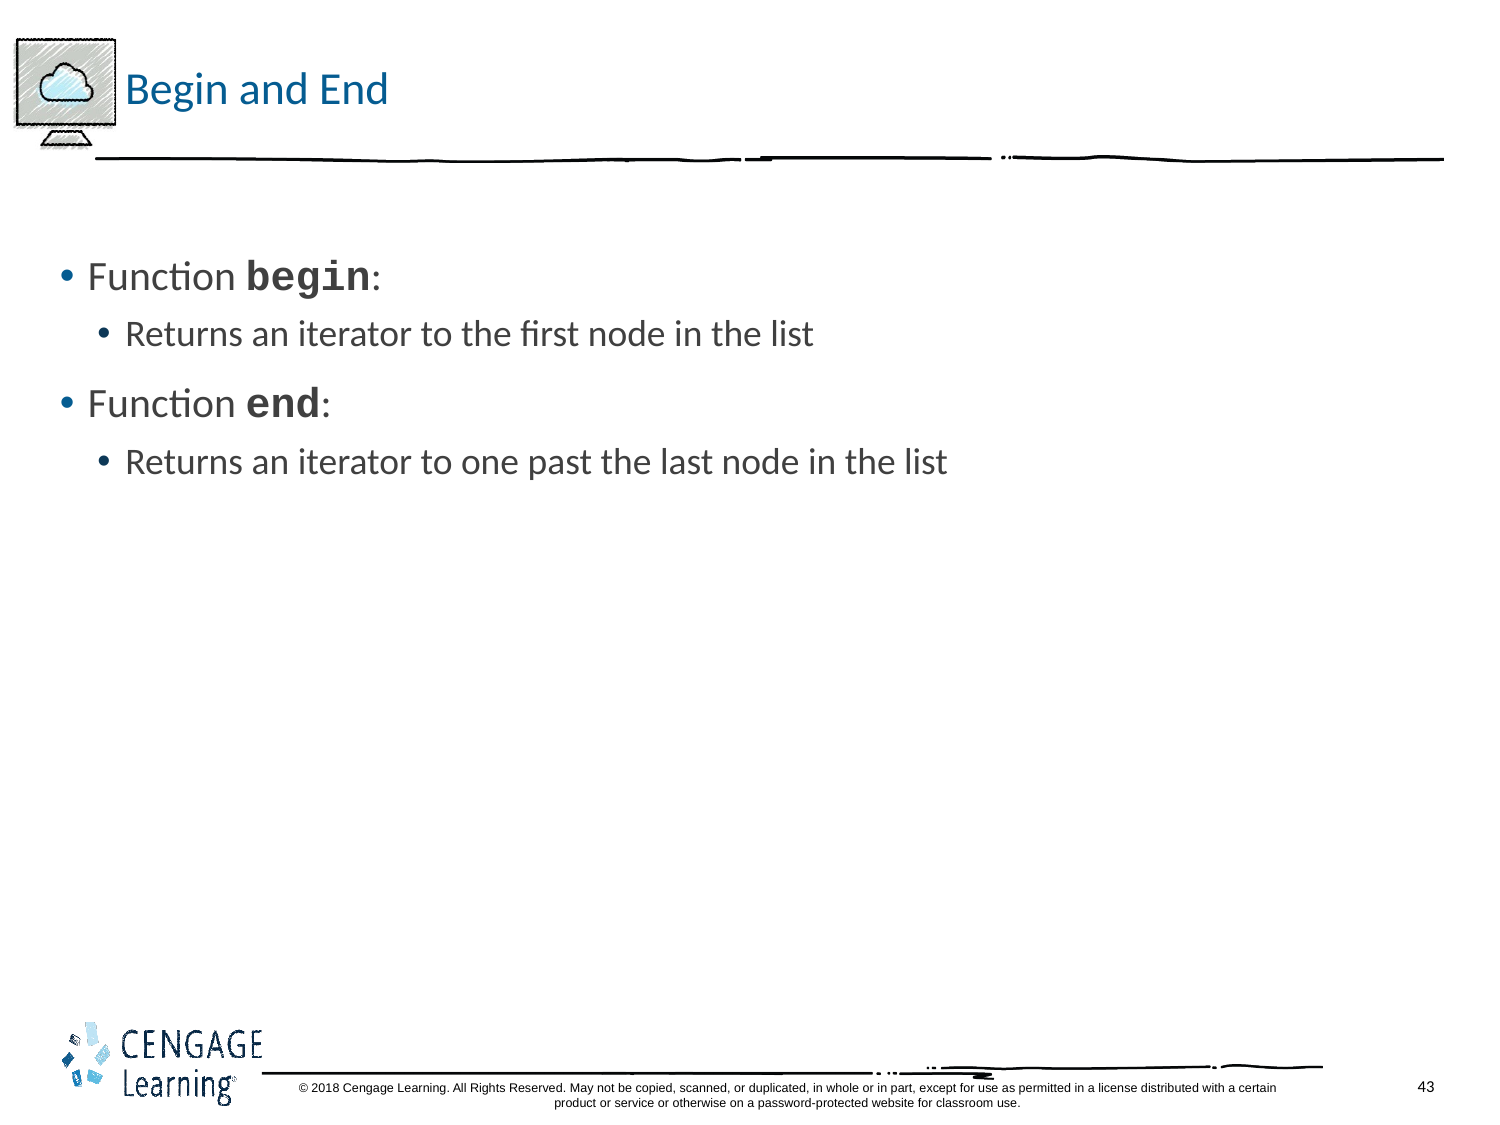

# Begin and End
Function begin:
Returns an iterator to the first node in the list
Function end:
Returns an iterator to one past the last node in the list